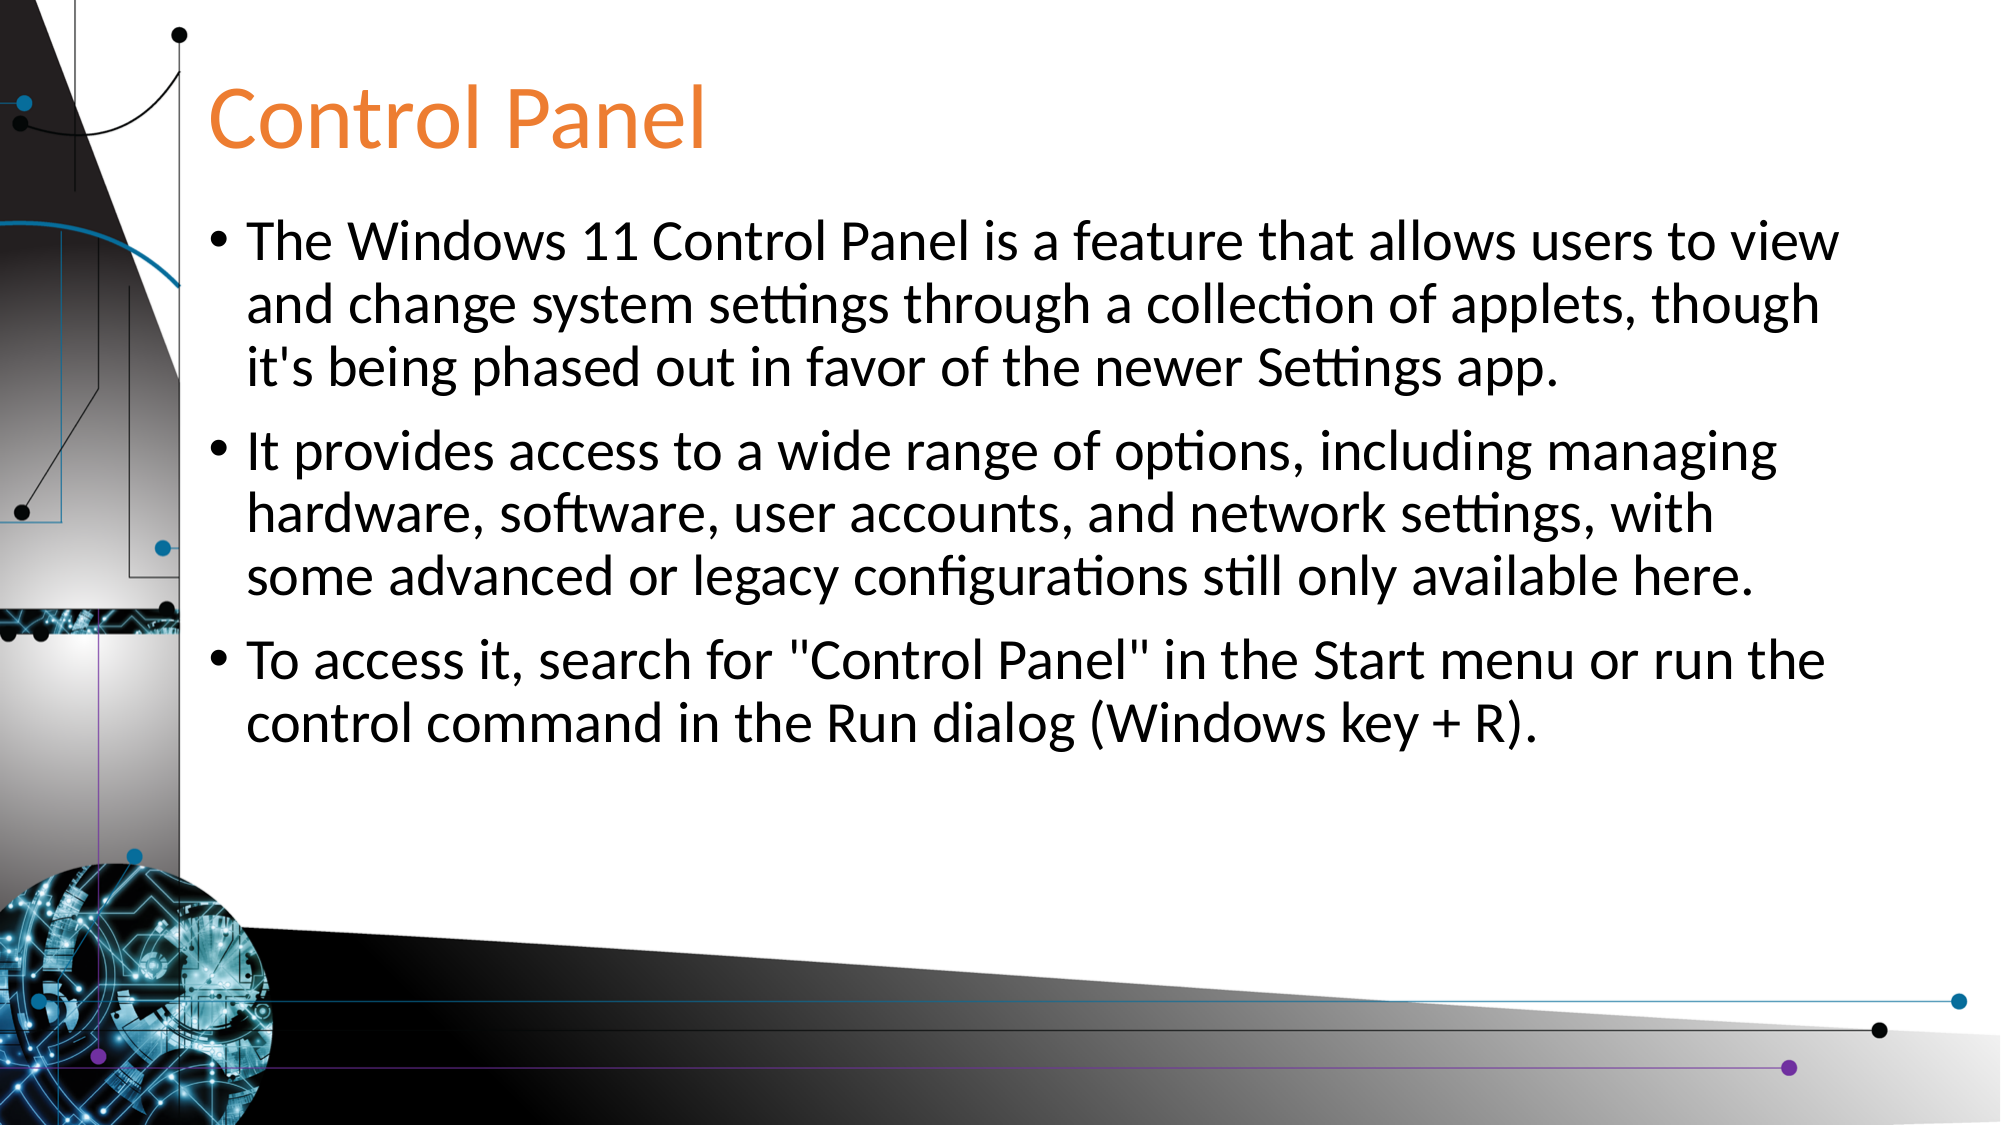

# Control Panel
The Windows 11 Control Panel is a feature that allows users to view and change system settings through a collection of applets, though it's being phased out in favor of the newer Settings app.
It provides access to a wide range of options, including managing hardware, software, user accounts, and network settings, with some advanced or legacy configurations still only available here.
To access it, search for "Control Panel" in the Start menu or run the control command in the Run dialog (Windows key + R).